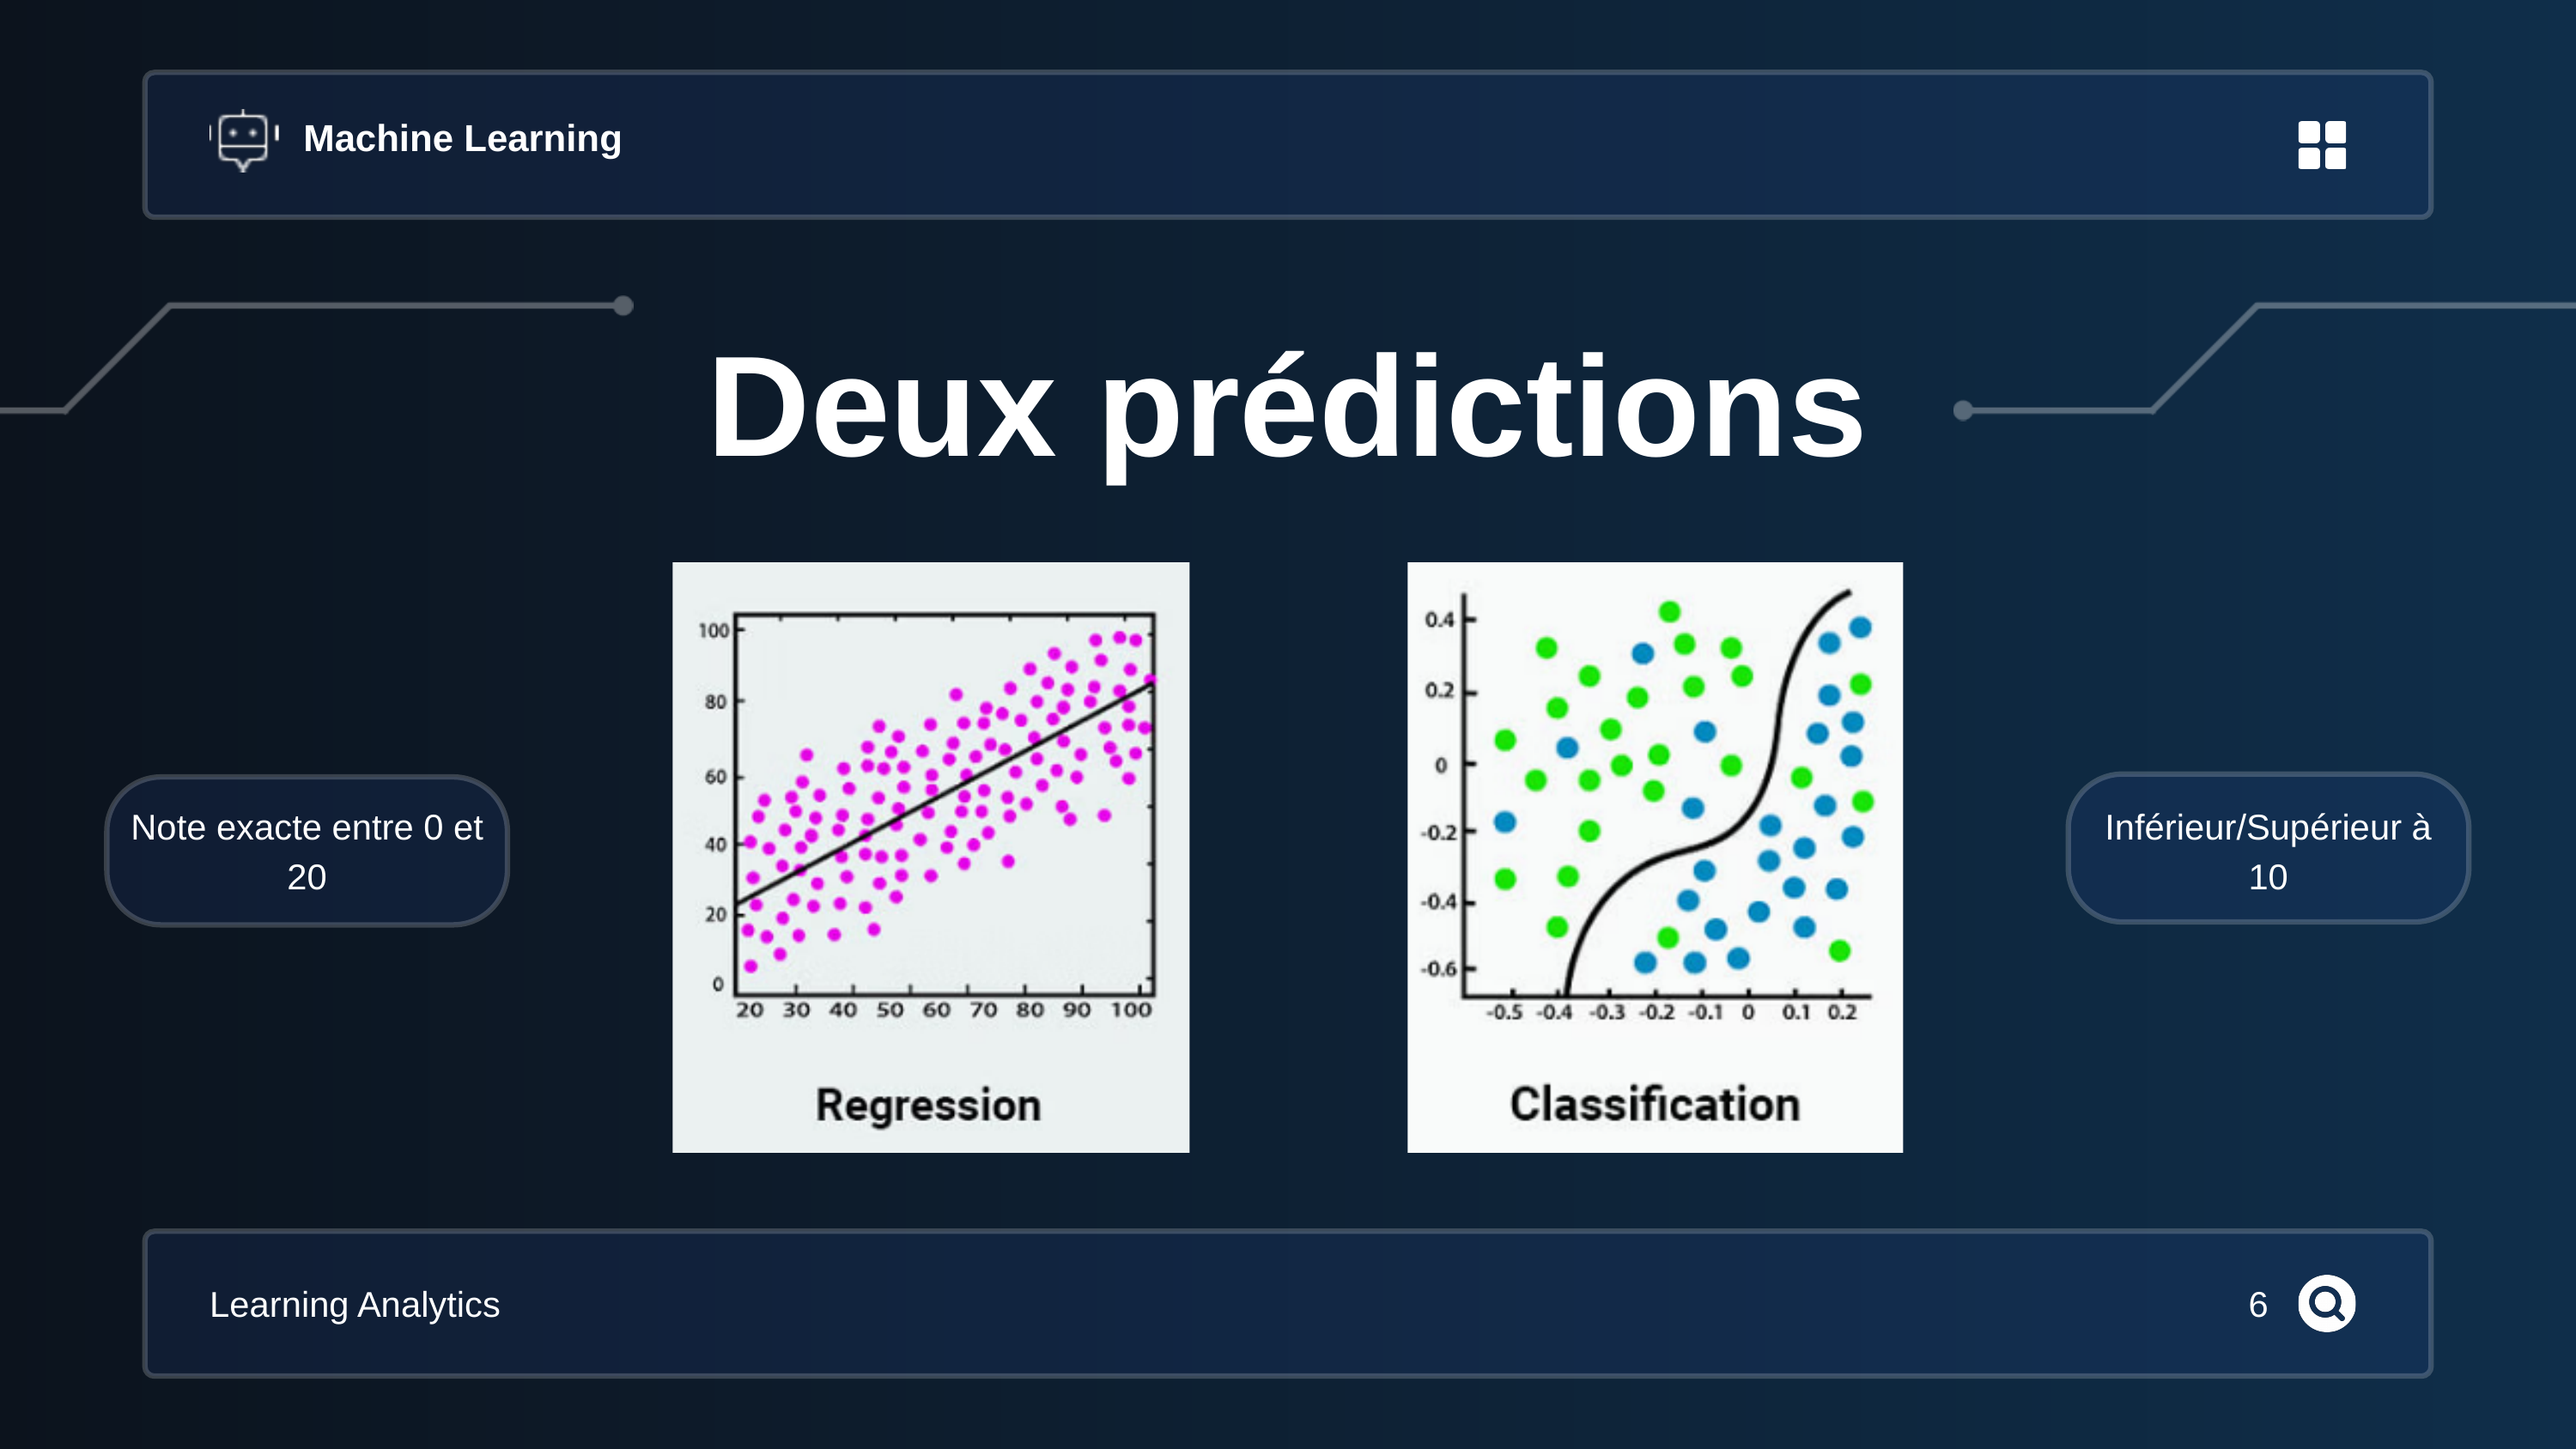

Machine Learning

Deux prédictions

Note exacte entre 0 et 20
Inférieur/Supérieur à 10

Learning Analytics
6